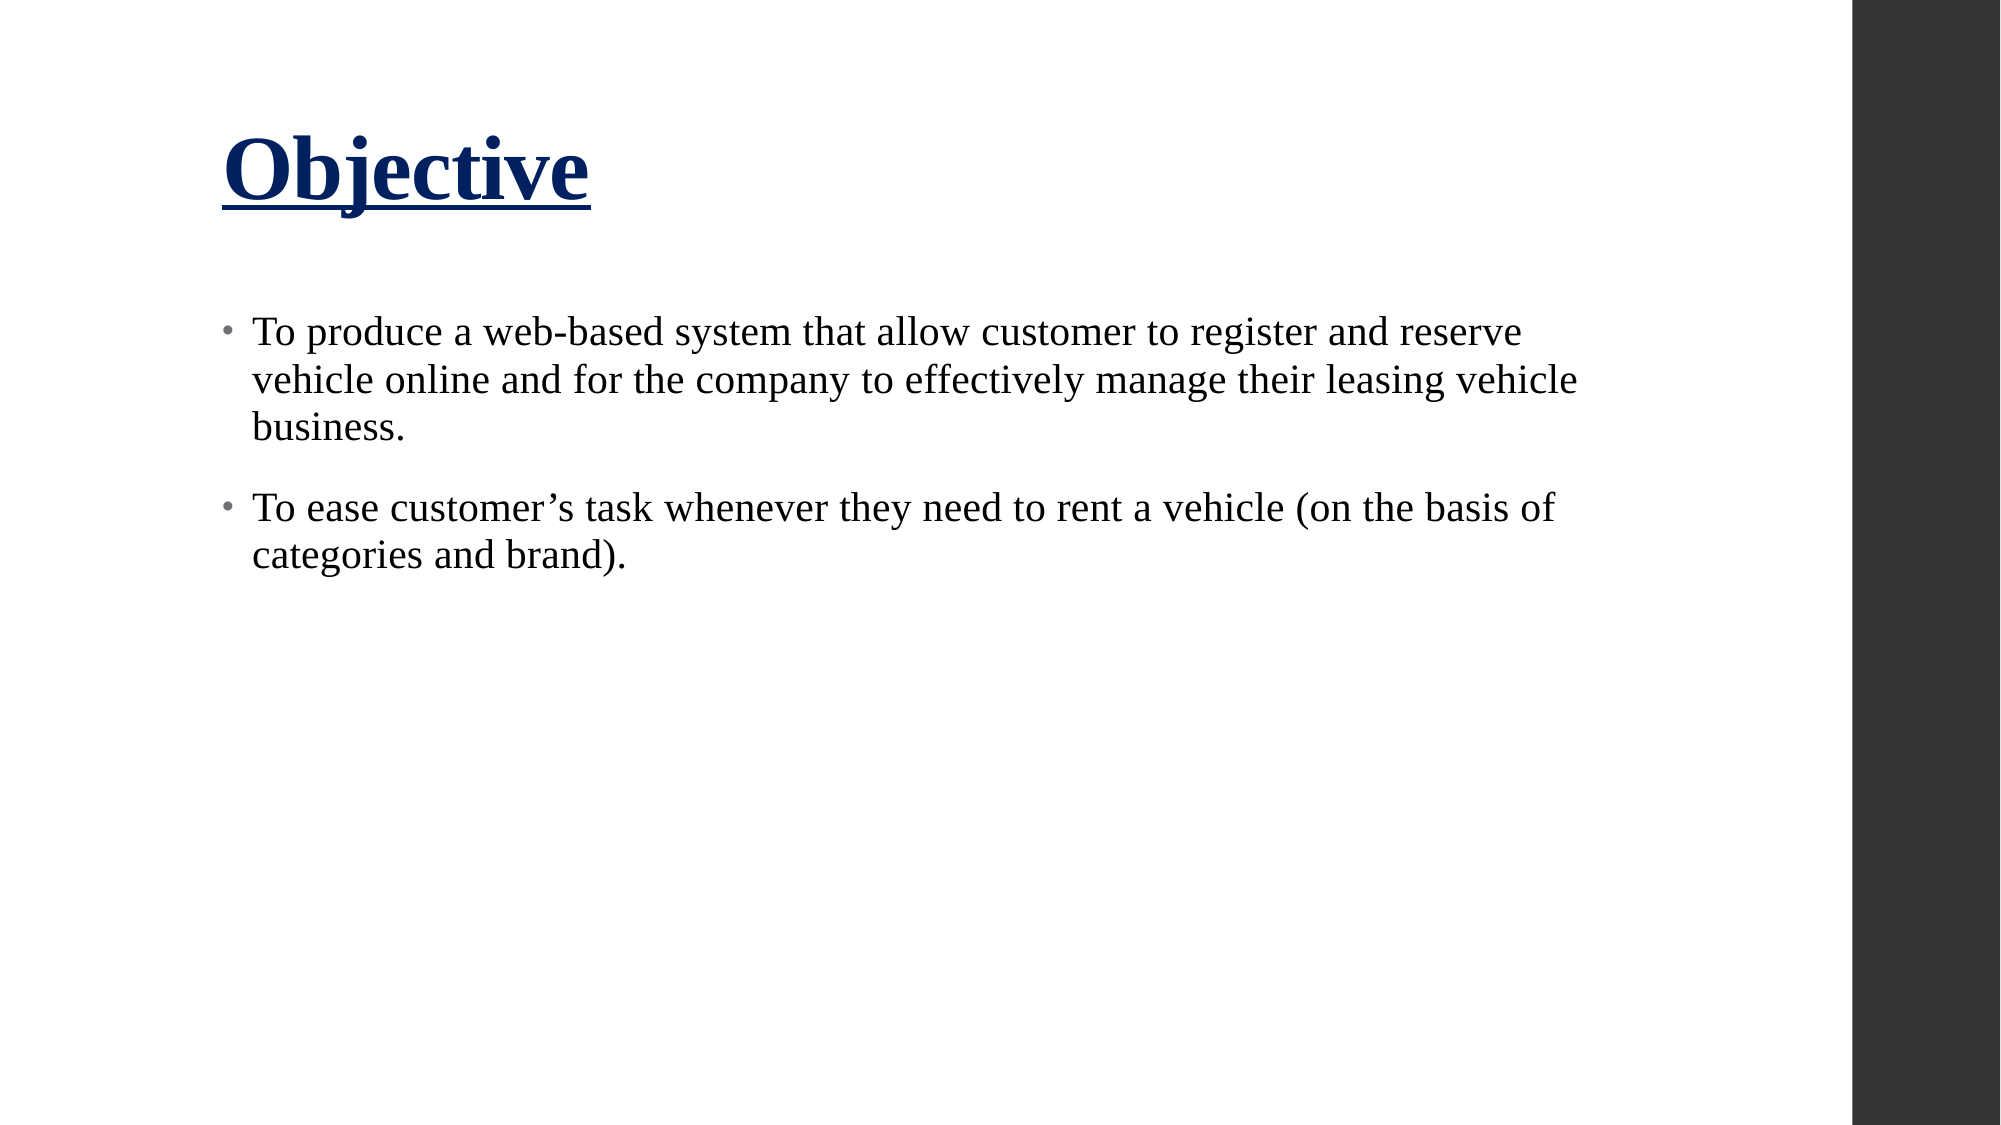

# Objective
To produce a web-based system that allow customer to register and reserve vehicle online and for the company to effectively manage their leasing vehicle business.
To ease customer’s task whenever they need to rent a vehicle (on the basis of categories and brand).